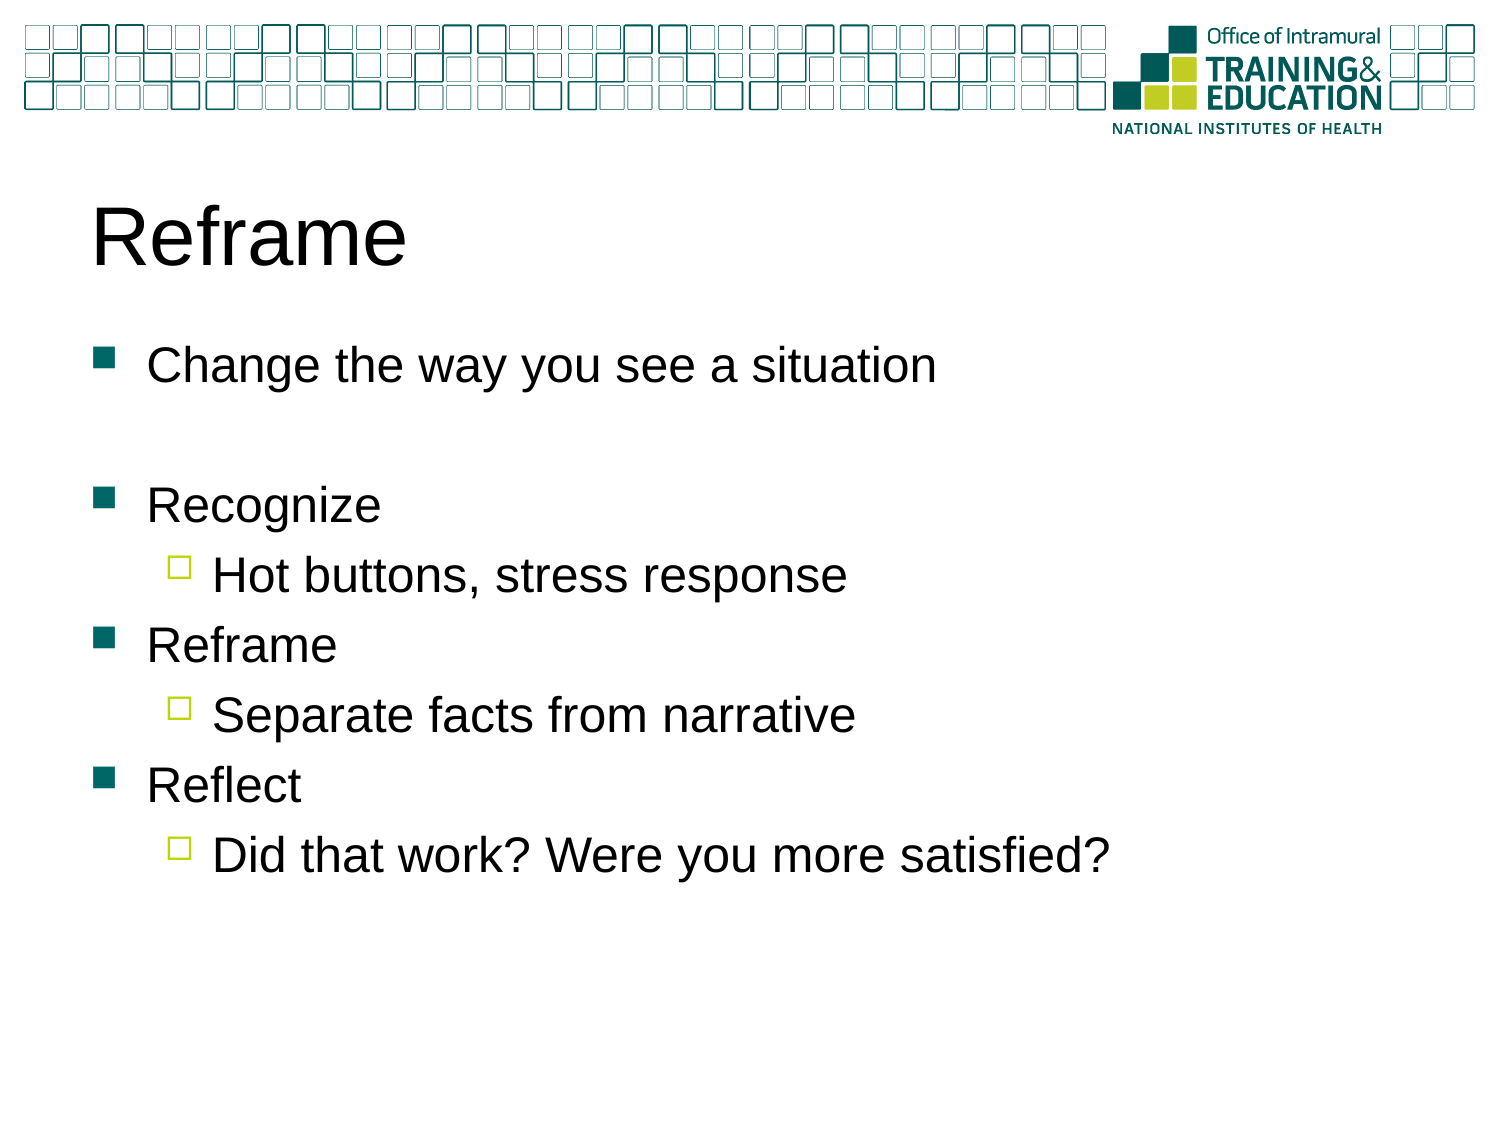

# Reframe
Change the way you see a situation

Recognize
Hot buttons, stress response
Reframe
Separate facts from narrative
Reflect
Did that work? Were you more satisfied?